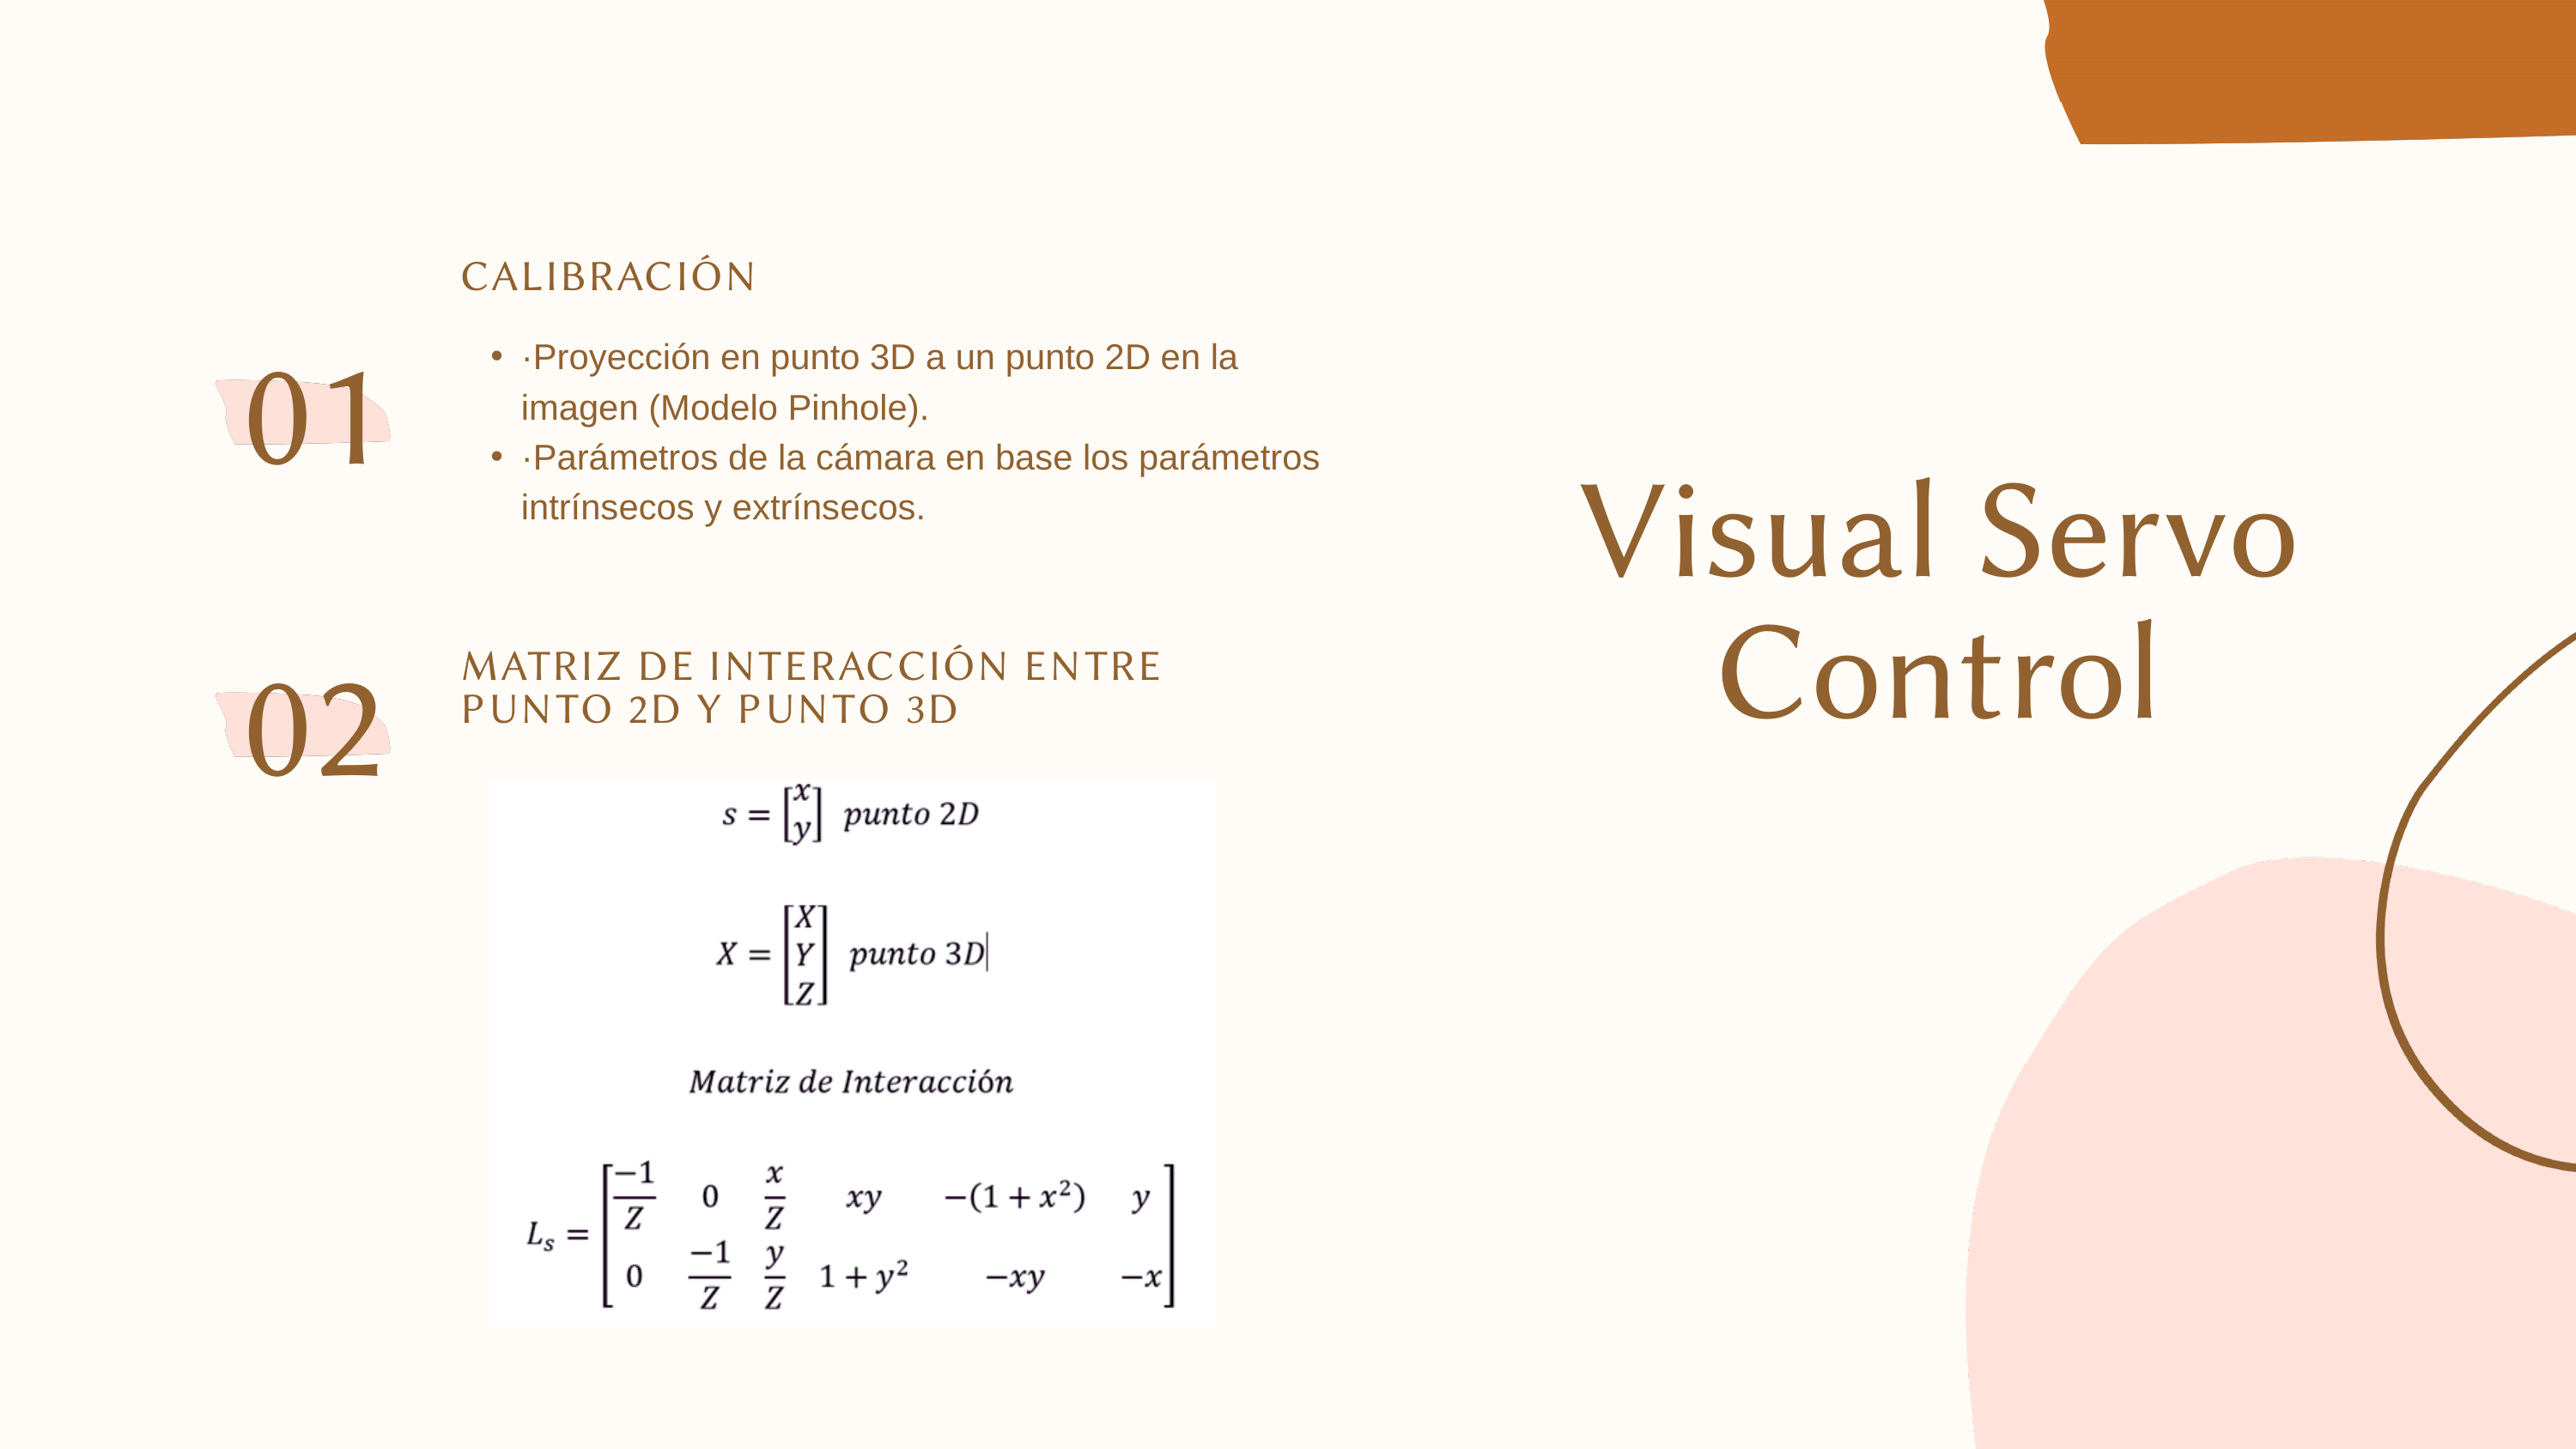

CALIBRACIÓN
·Proyección en punto 3D a un punto 2D en la imagen (Modelo Pinhole).
·Parámetros de la cámara en base los parámetros intrínsecos y extrínsecos.

01
Visual Servo Control

MATRIZ DE INTERACCIÓN ENTRE PUNTO 2D Y PUNTO 3D

02